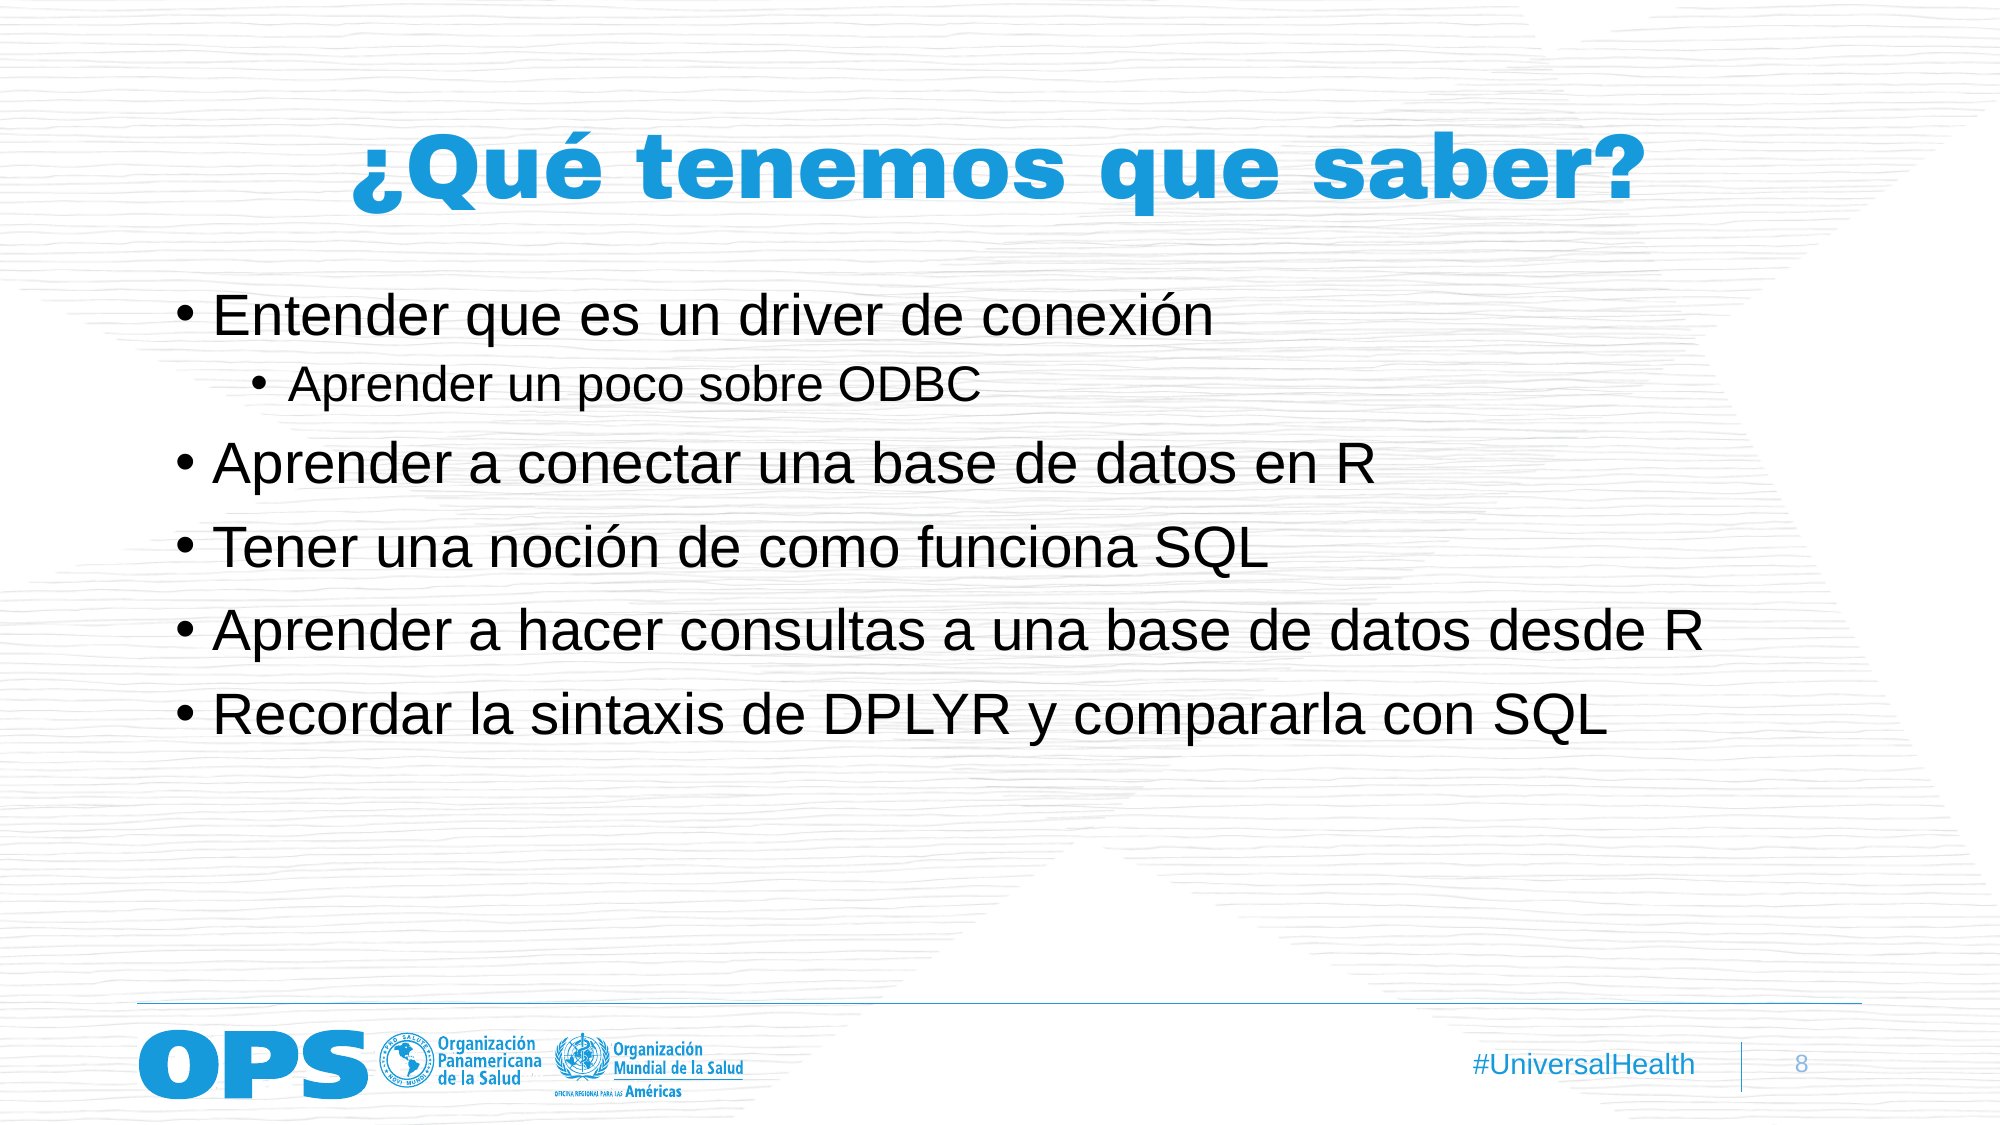

# ¿Qué tenemos que saber?
Entender que es un driver de conexión
Aprender un poco sobre ODBC
Aprender a conectar una base de datos en R
Tener una noción de como funciona SQL
Aprender a hacer consultas a una base de datos desde R
Recordar la sintaxis de DPLYR y compararla con SQL
8